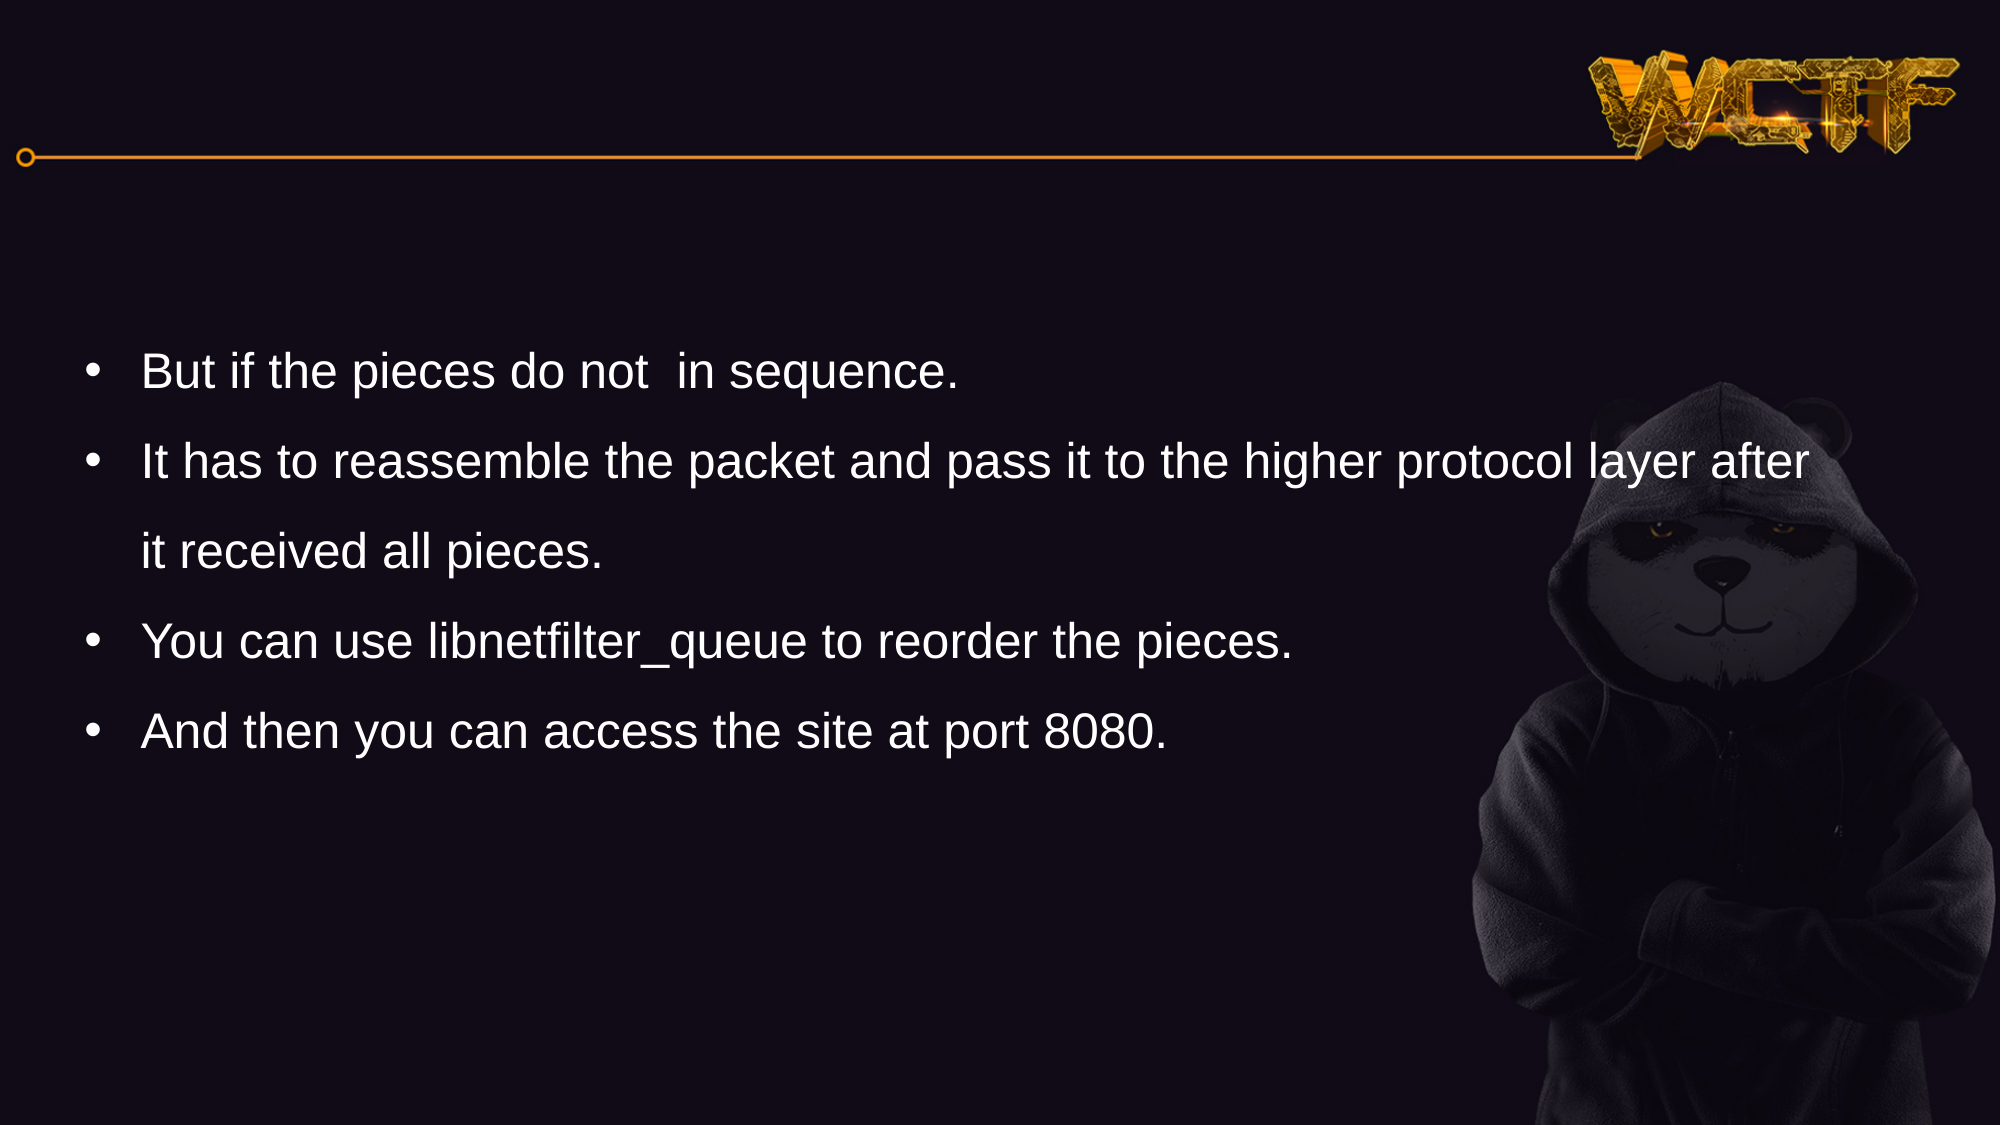

But if the pieces do not  in sequence.
It has to reassemble the packet and pass it to the higher protocol layer after it received all pieces.
You can use libnetfilter_queue to reorder the pieces.
And then you can access the site at port 8080.